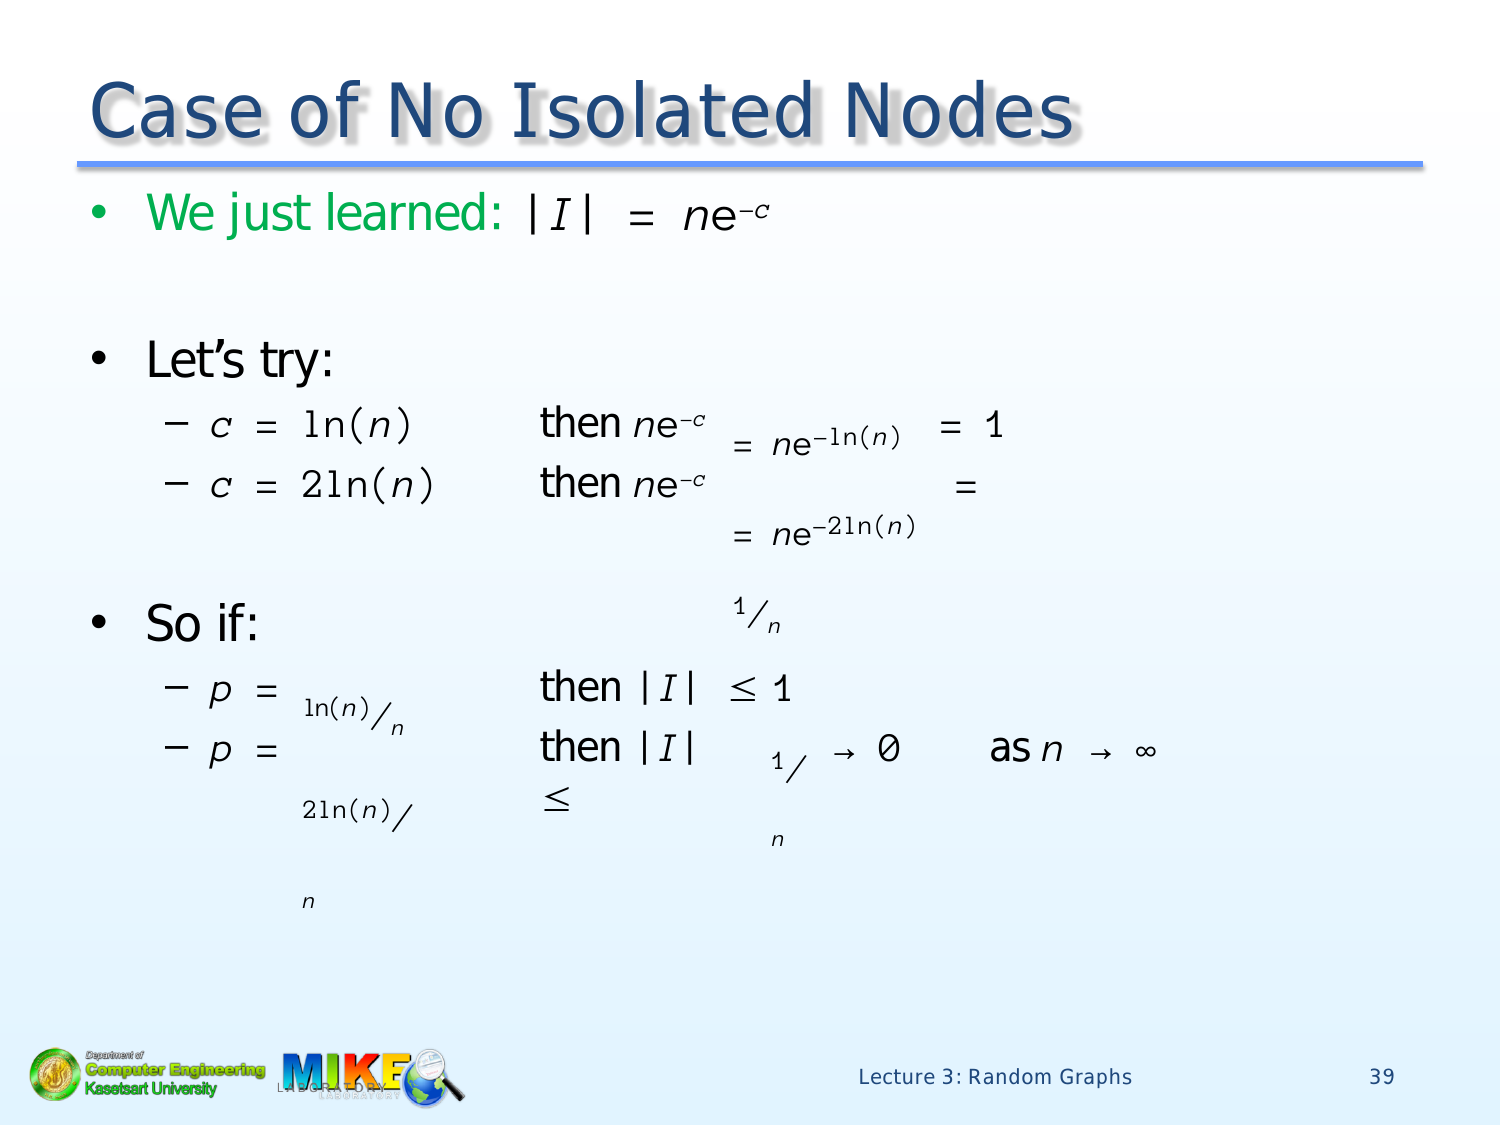

# Case of No Isolated Nodes
We just learned: |I| = ne–c
Let’s try:
c = ln(n)
c = 2ln(n)
= ne–ln(n)
= ne–2ln(n)	1/n
then ne–c
then ne–c
= 1
=
So if:
p =
p =
ln(n)/n  2ln(n)/n
then |I| ≤	1
1/n
then |I| ≤
→ 0
as n → ∞
Lecture 3: Random Graphs
39